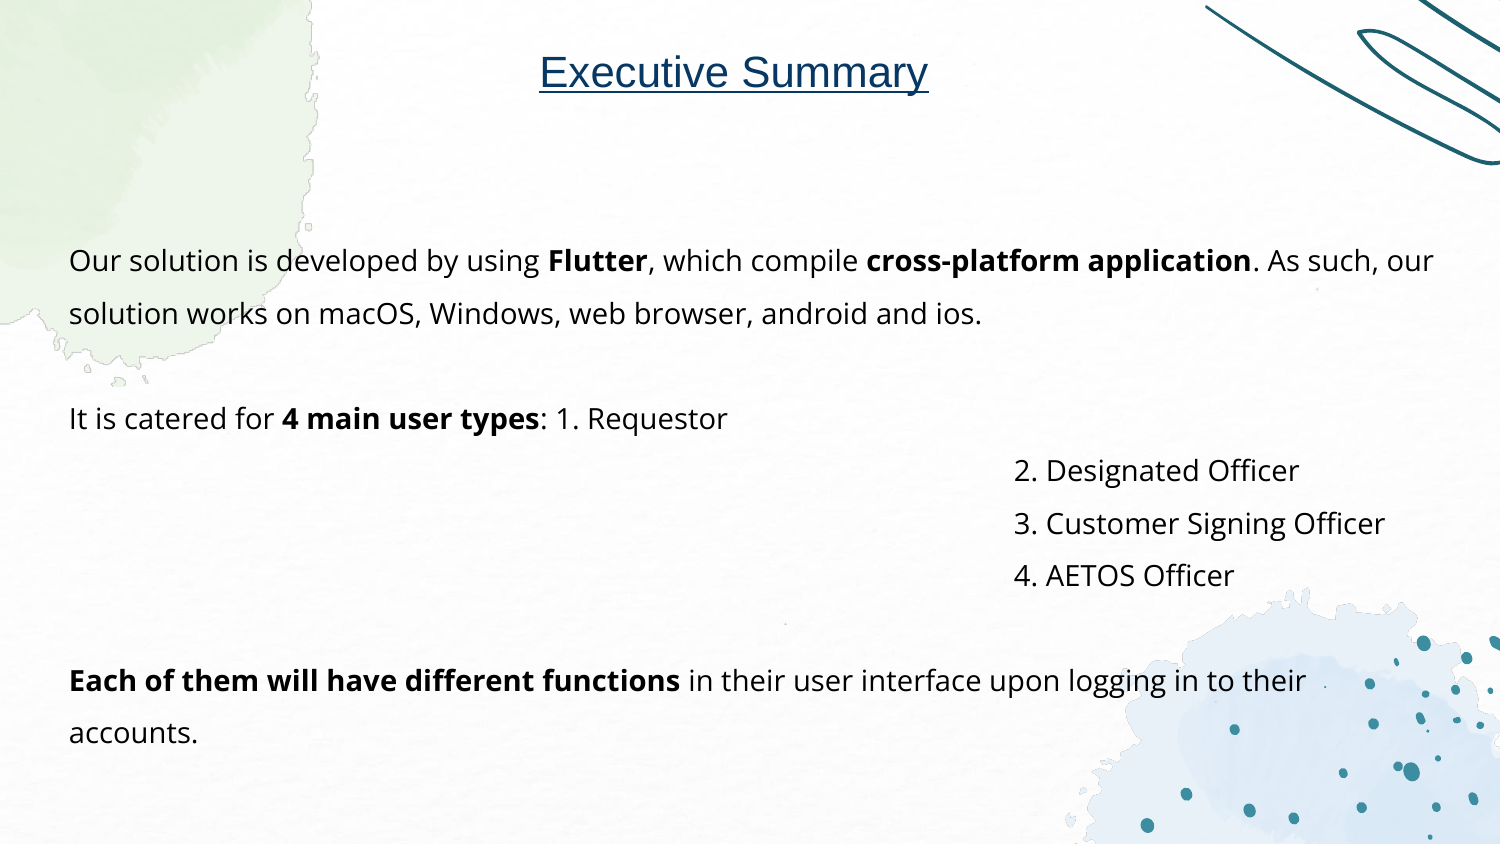

Executive Summary
Our solution is developed by using Flutter, which compile cross-platform application. As such, our solution works on macOS, Windows, web browser, android and ios.

It is catered for 4 main user types: 1. Requestor
						      2. Designated Officer
						      3. Customer Signing Officer
						      4. AETOS Officer

Each of them will have different functions in their user interface upon logging in to their accounts.